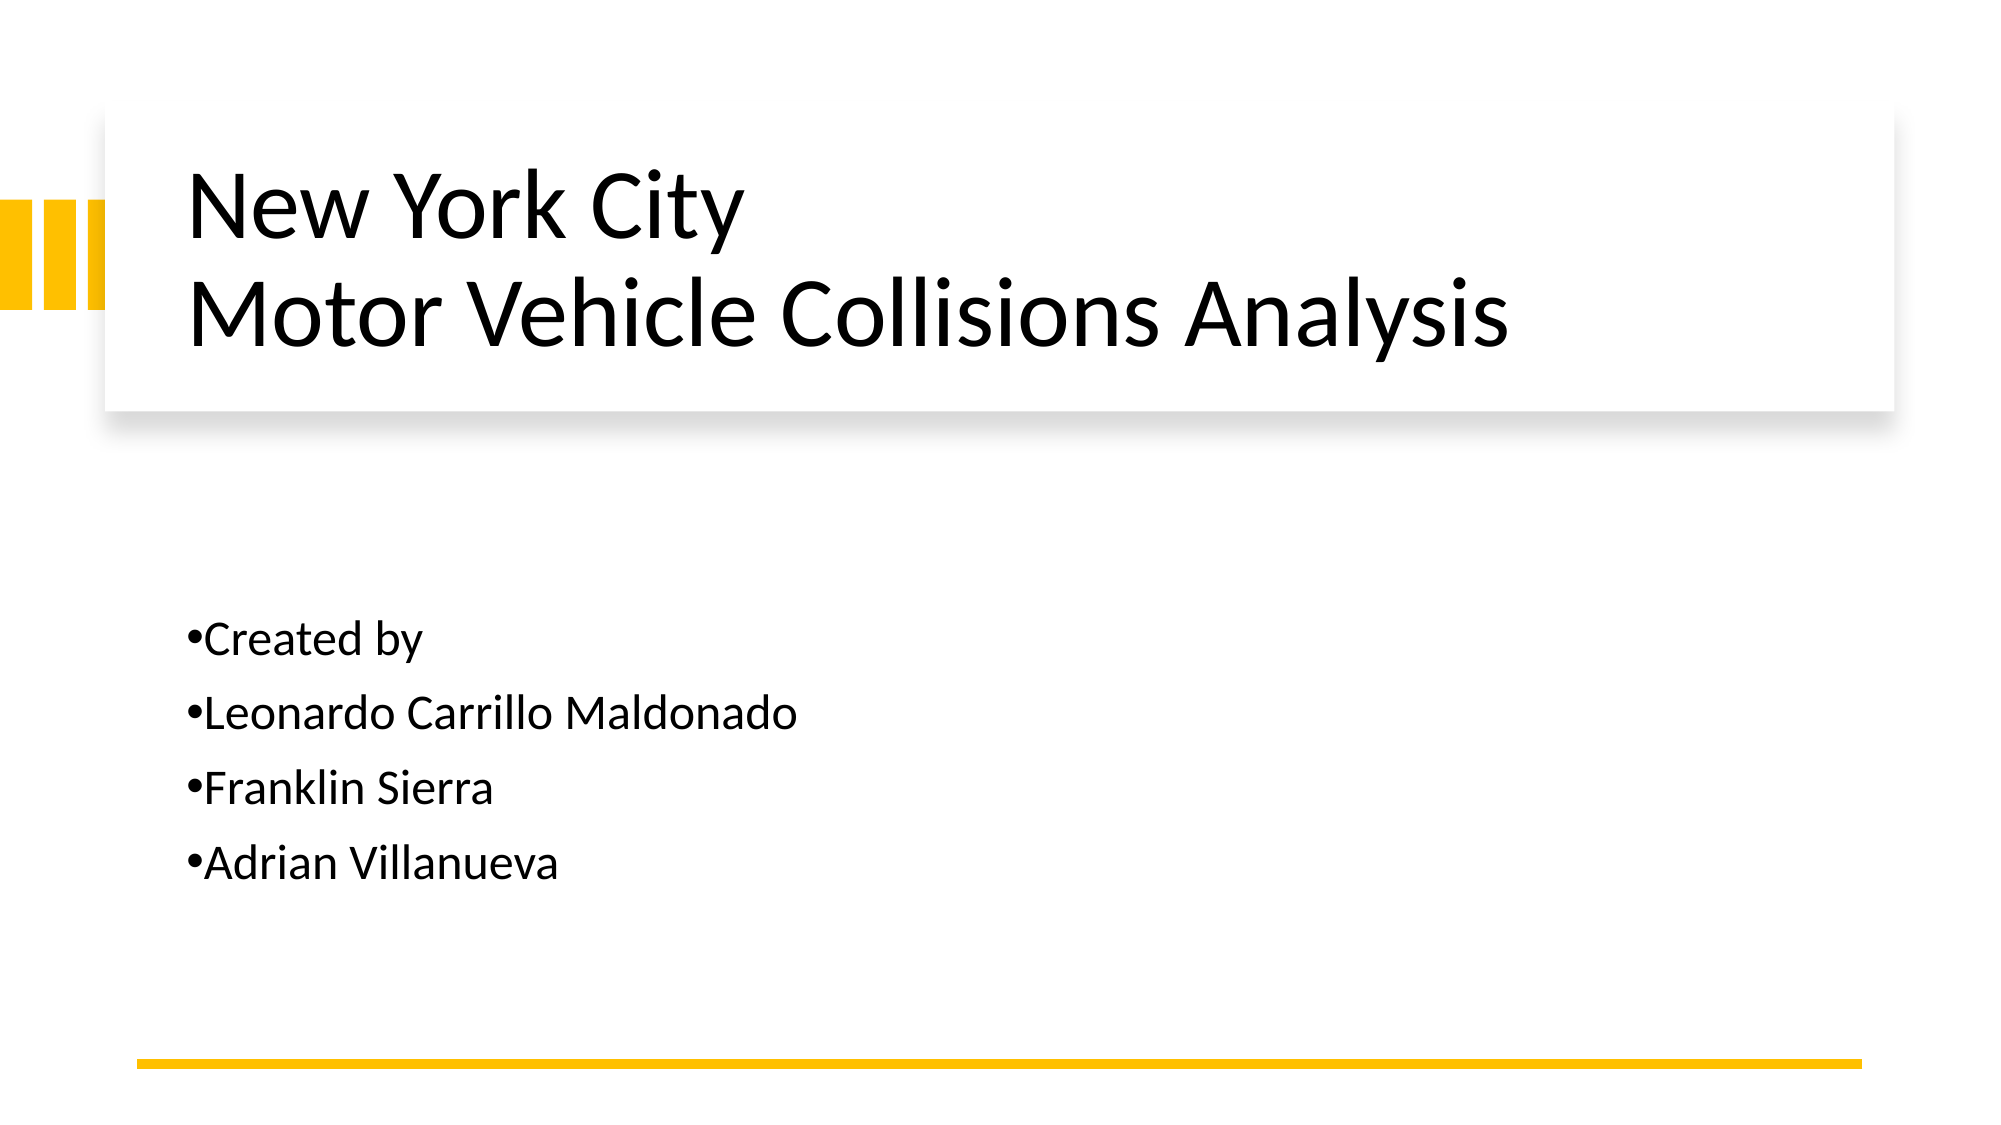

# New York City Motor Vehicle Collisions Analysis

Created by
Leonardo Carrillo Maldonado
Franklin Sierra
Adrian Villanueva